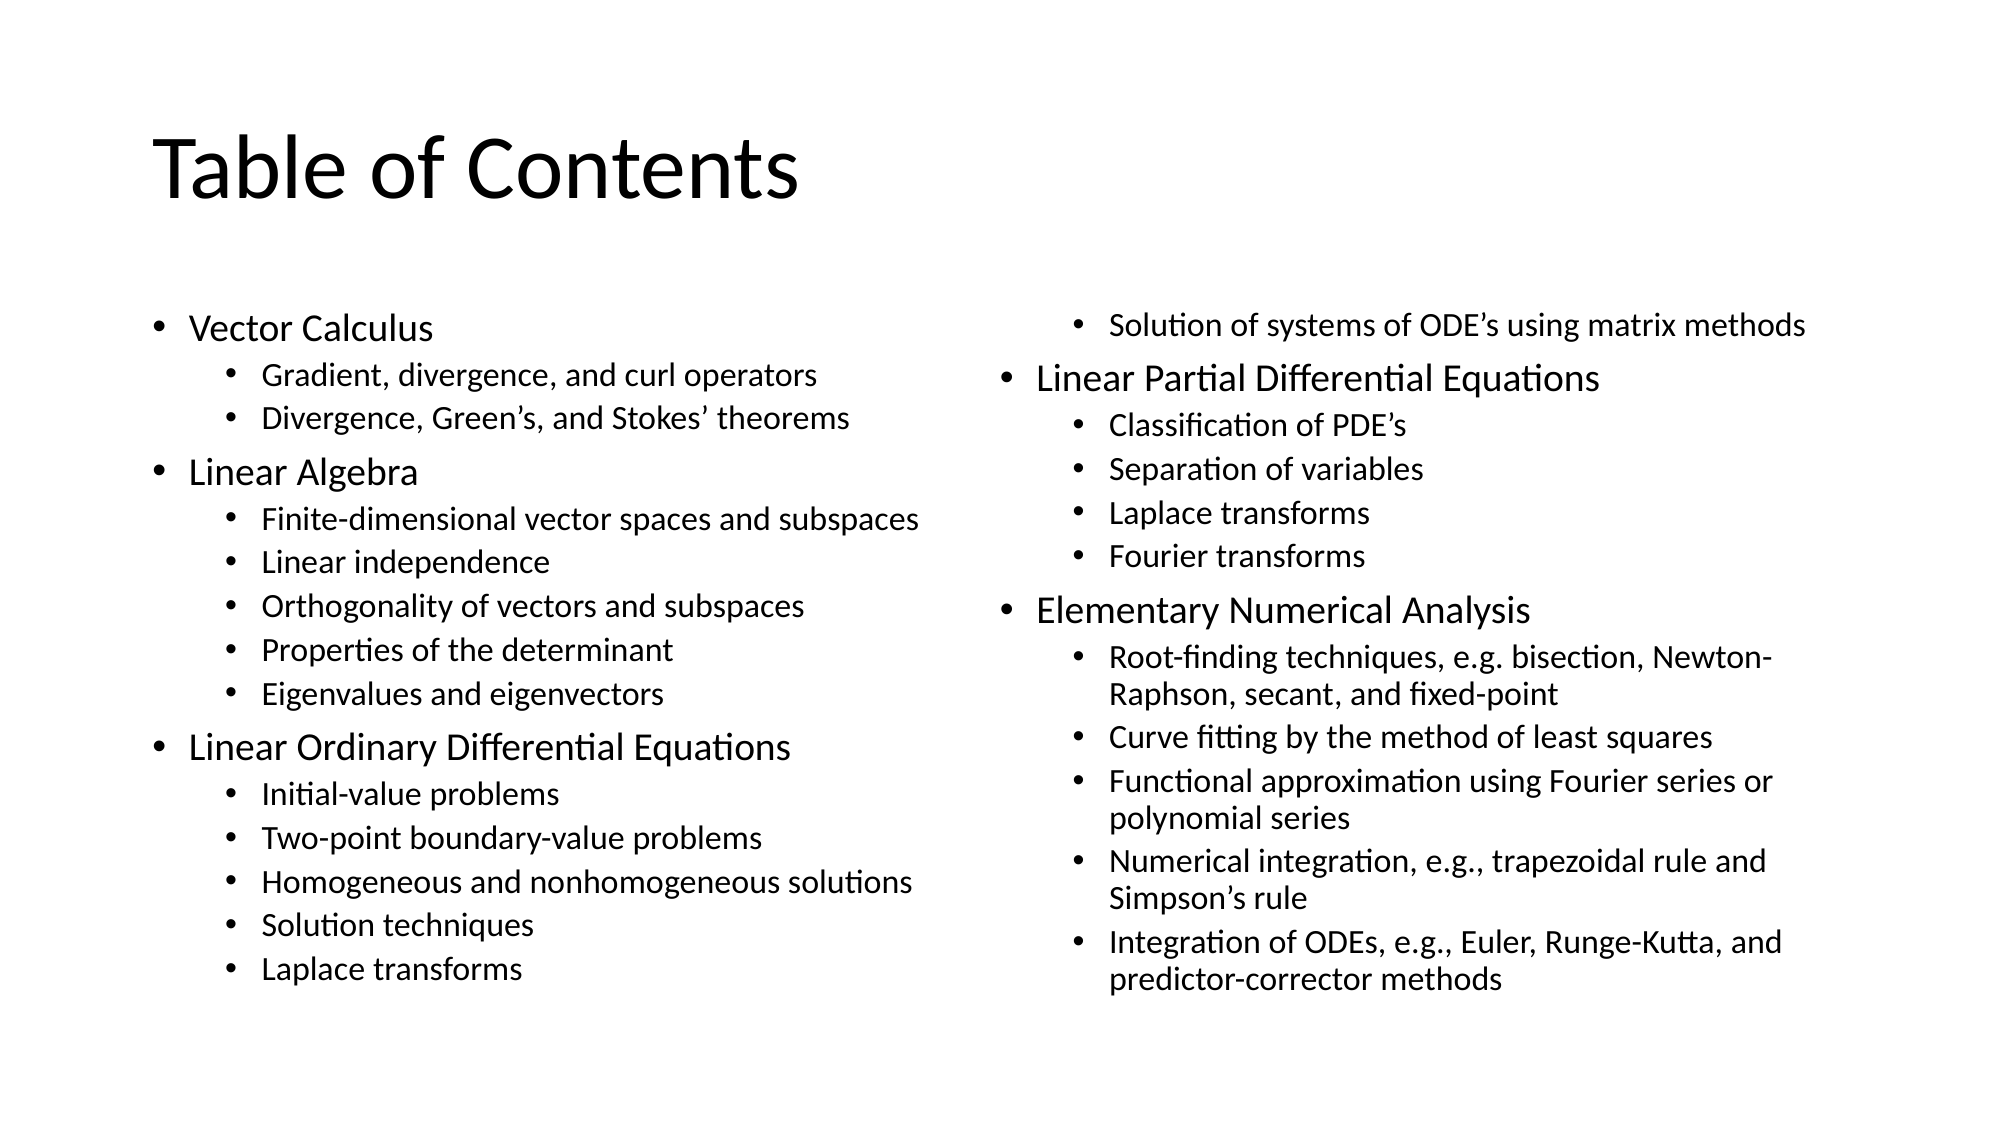

# Table of Contents
Vector Calculus
Gradient, divergence, and curl operators
Divergence, Green’s, and Stokes’ theorems
Linear Algebra
Finite-dimensional vector spaces and subspaces
Linear independence
Orthogonality of vectors and subspaces
Properties of the determinant
Eigenvalues and eigenvectors
Linear Ordinary Differential Equations
Initial-value problems
Two-point boundary-value problems
Homogeneous and nonhomogeneous solutions
Solution techniques
Laplace transforms
Solution of systems of ODE’s using matrix methods
Linear Partial Differential Equations
Classification of PDE’s
Separation of variables
Laplace transforms
Fourier transforms
Elementary Numerical Analysis
Root-finding techniques, e.g. bisection, Newton-Raphson, secant, and fixed-point
Curve fitting by the method of least squares
Functional approximation using Fourier series or polynomial series
Numerical integration, e.g., trapezoidal rule and Simpson’s rule
Integration of ODEs, e.g., Euler, Runge-Kutta, and predictor-corrector methods